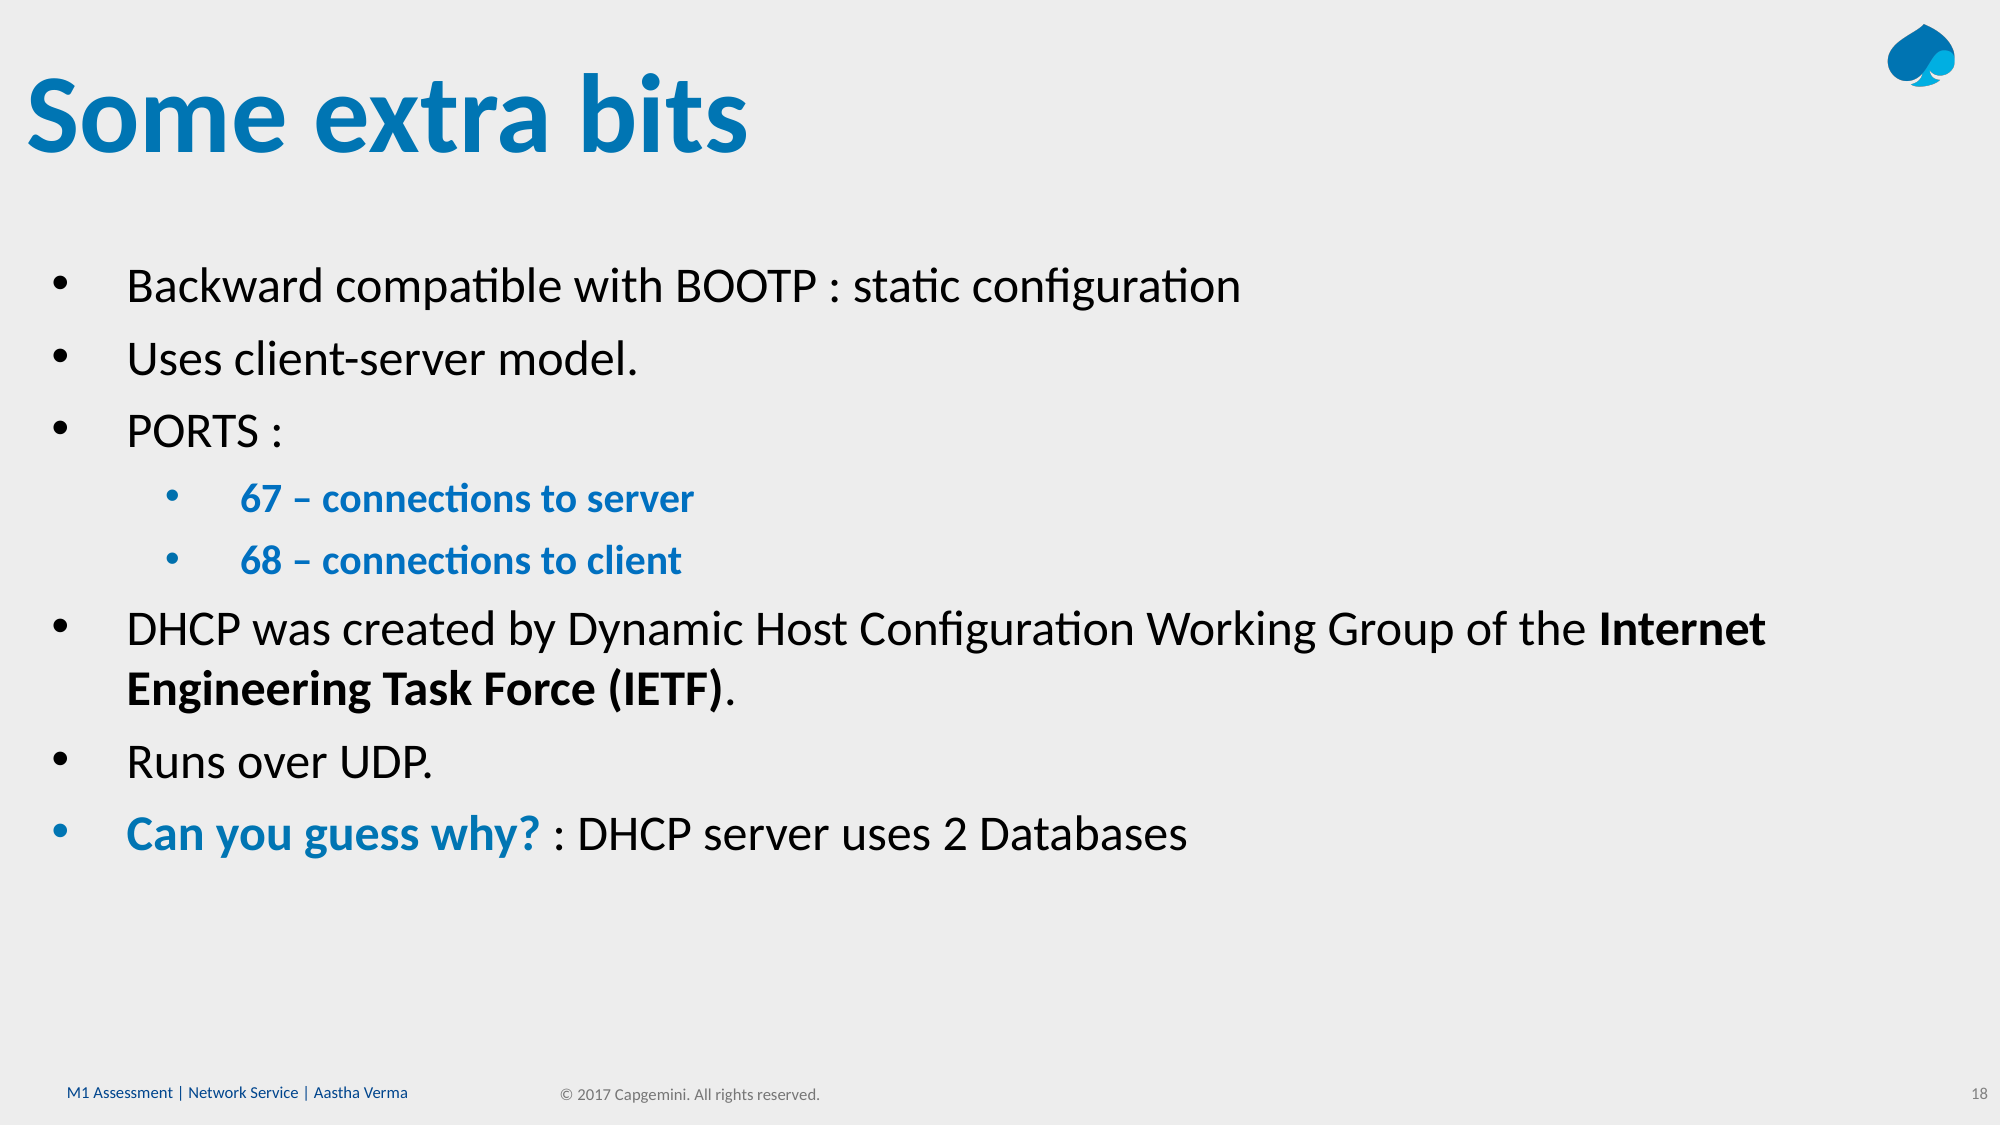

# Some extra bits
Backward compatible with BOOTP : static configuration
Uses client-server model.
PORTS :
67 – connections to server
68 – connections to client
DHCP was created by Dynamic Host Configuration Working Group of the Internet Engineering Task Force (IETF).
Runs over UDP.
Can you guess why? : DHCP server uses 2 Databases